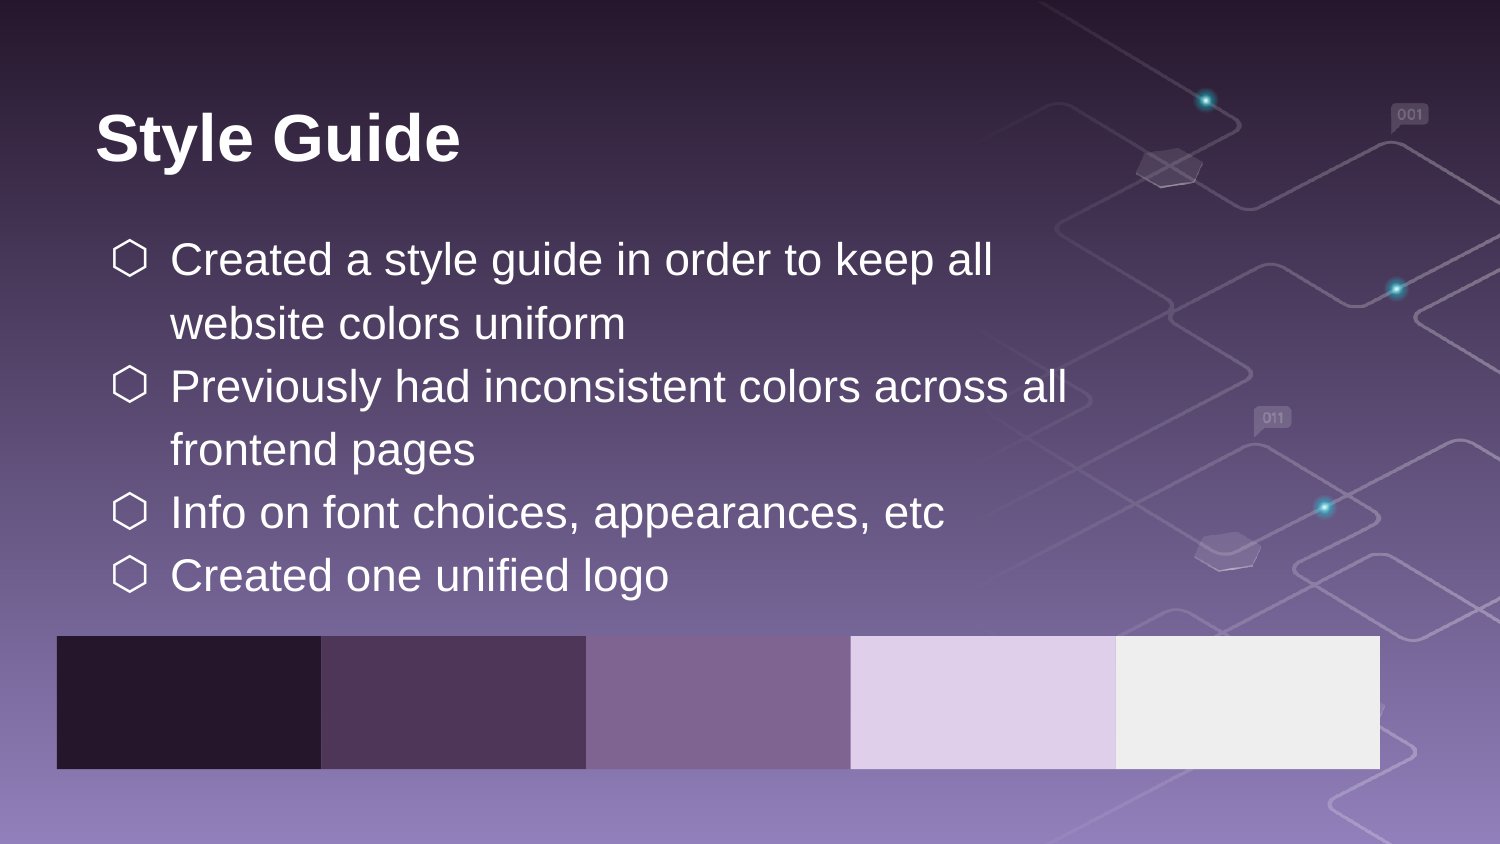

# Style Guide
Created a style guide in order to keep all website colors uniform
Previously had inconsistent colors across all frontend pages
Info on font choices, appearances, etc
Created one unified logo